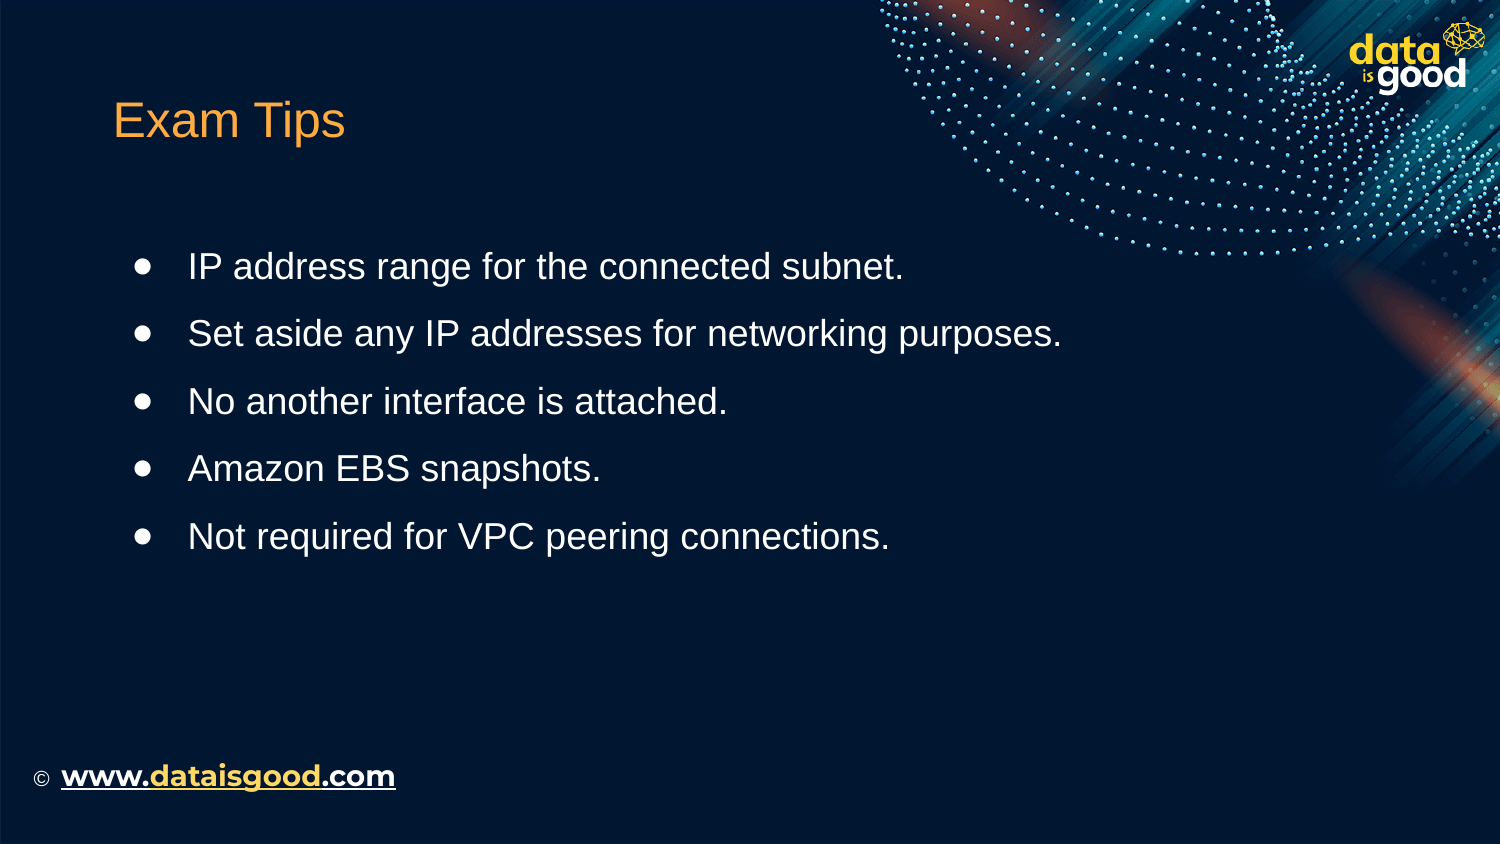

# Exam Tips
IP address range for the connected subnet.
Set aside any IP addresses for networking purposes.
No another interface is attached.
Amazon EBS snapshots.
Not required for VPC peering connections.